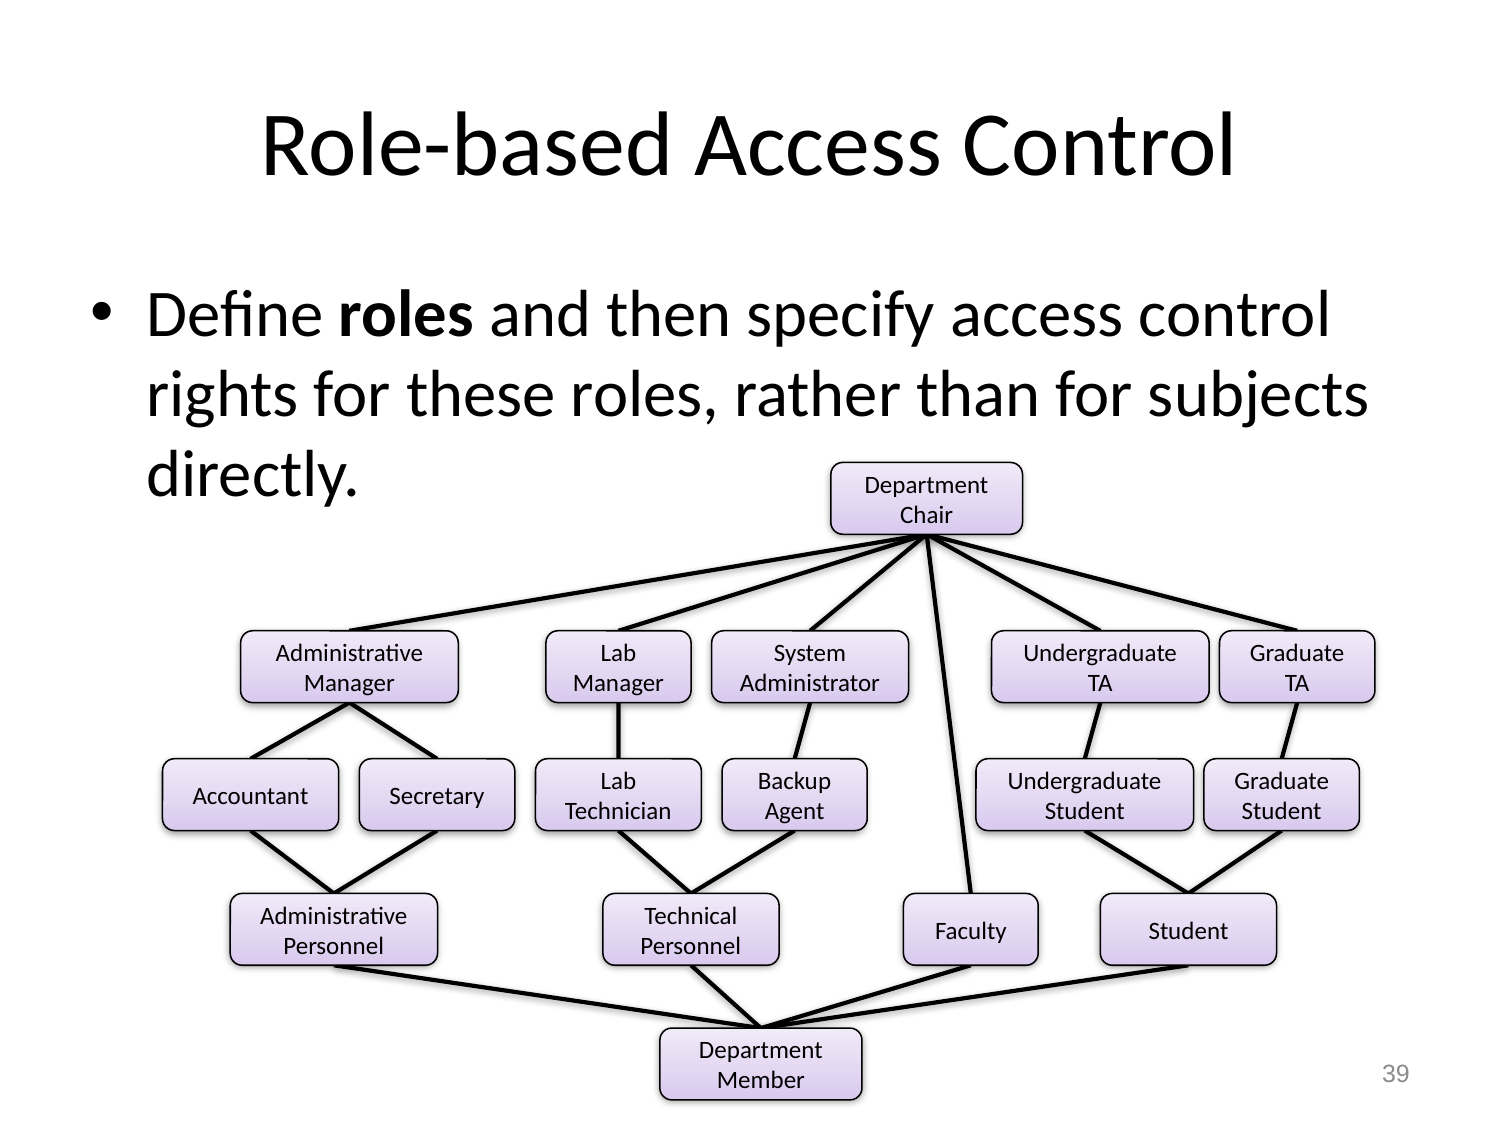

# Role-based Access Control
Define roles and then specify access control rights for these roles, rather than for subjects directly.
Department Chair
Administrative Manager
Lab Manager
System Administrator
Undergraduate TA
Graduate TA
Accountant
Secretary
Lab Technician
Backup Agent
Undergraduate Student
Graduate Student
Administrative Personnel
Technical Personnel
Faculty
Student
Department Member
39